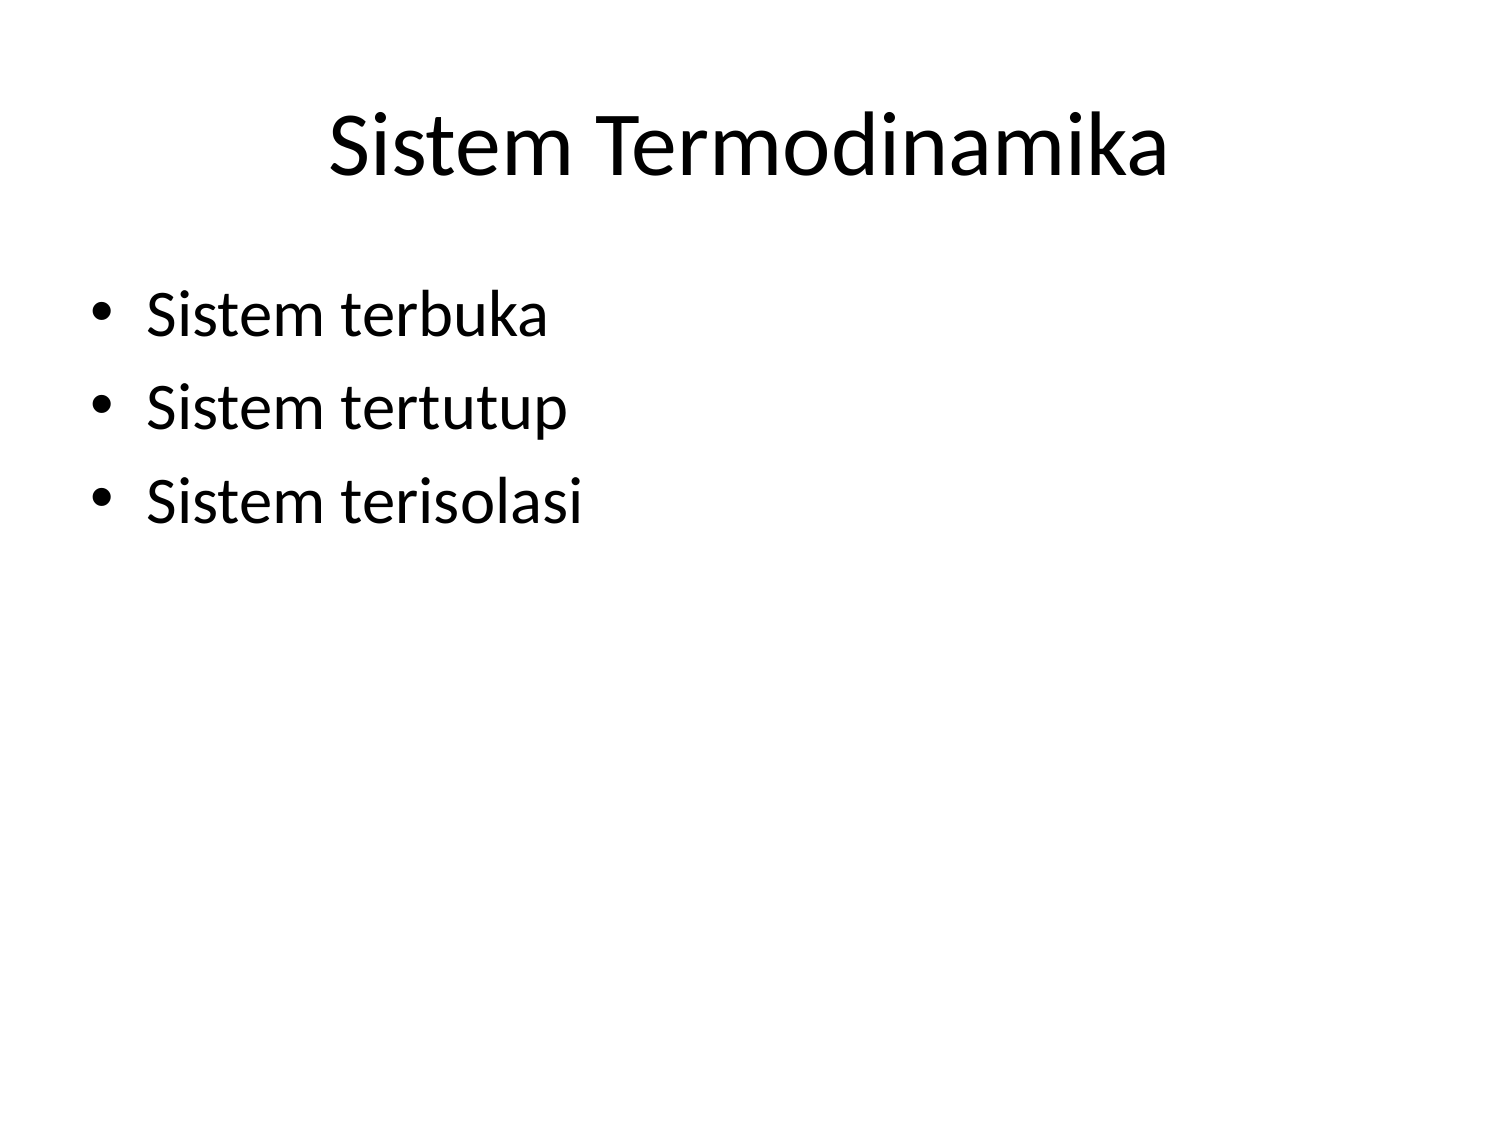

# Sistem Termodinamika
Sistem terbuka
Sistem tertutup
Sistem terisolasi